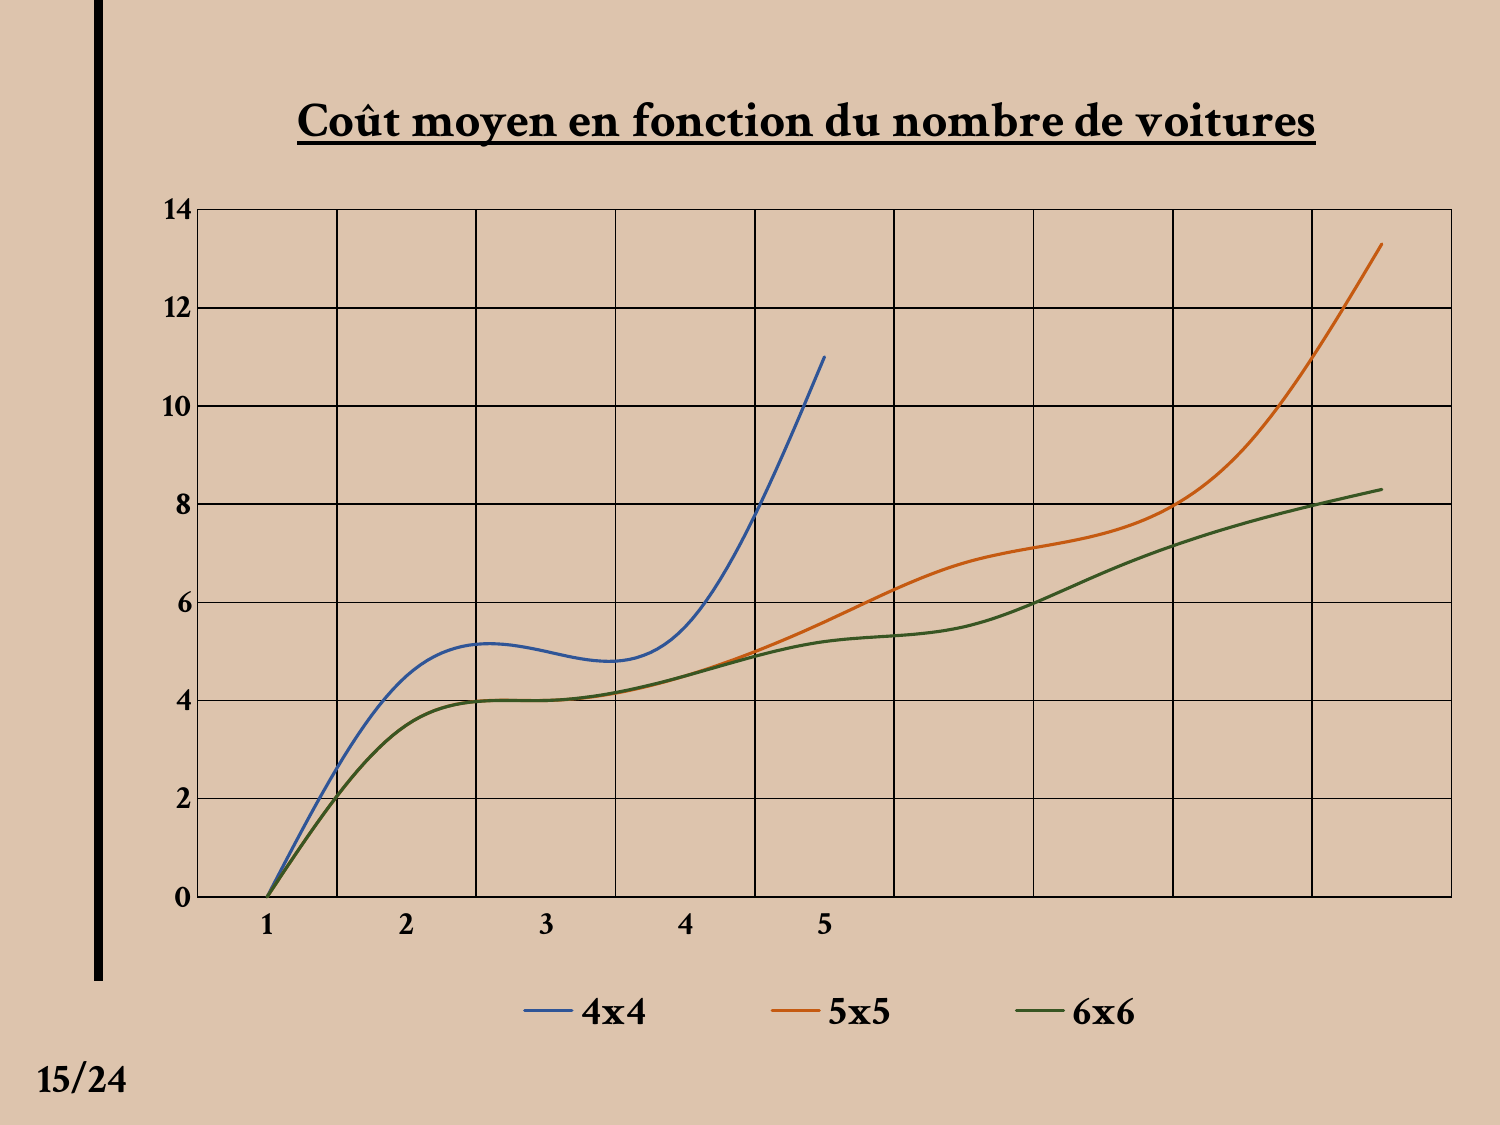

### Chart: Coût moyen en fonction du nombre de voitures

| Category | 4x4 | 5x5 | 6x6 |
|---|---|---|---|
15/24